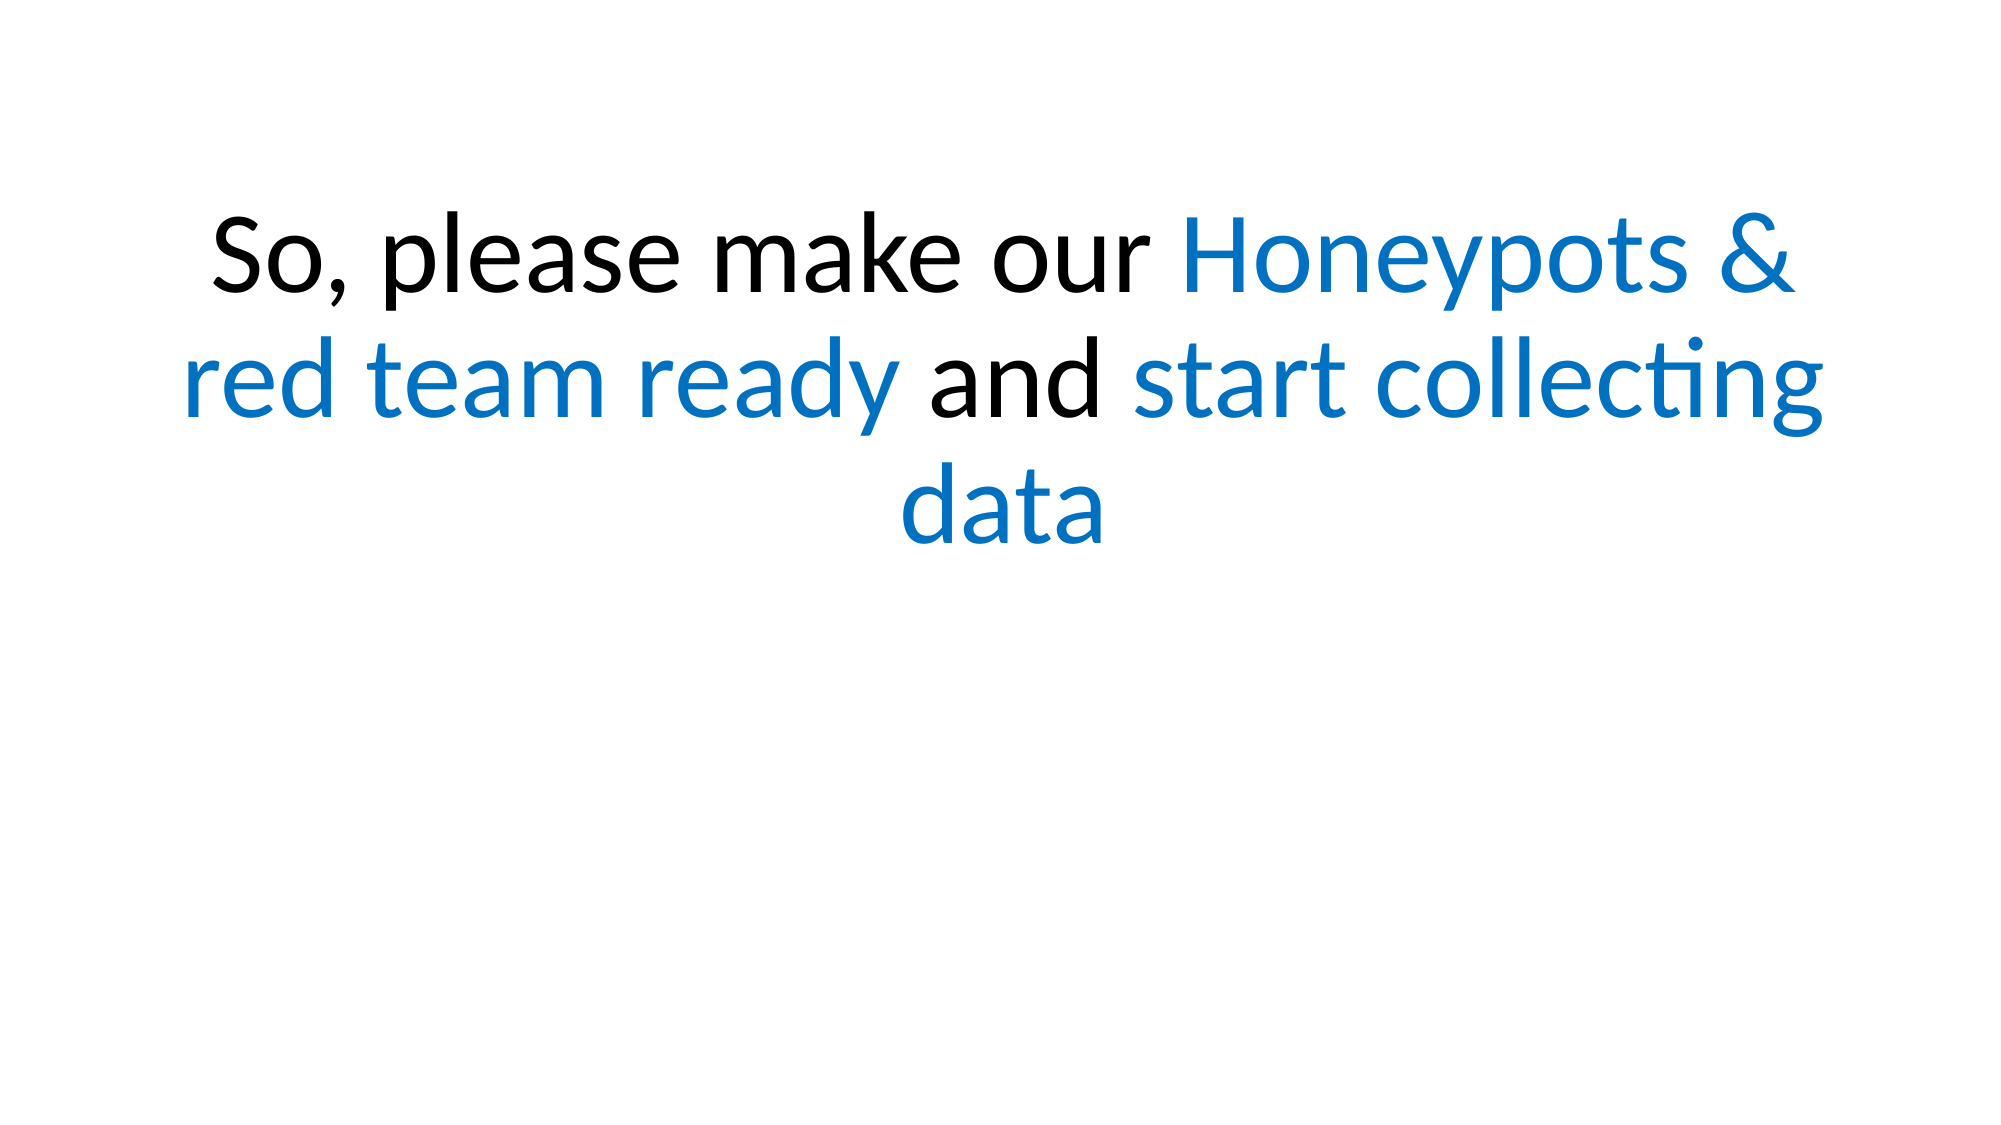

# So, please make our Honeypots & red team ready and start collecting data